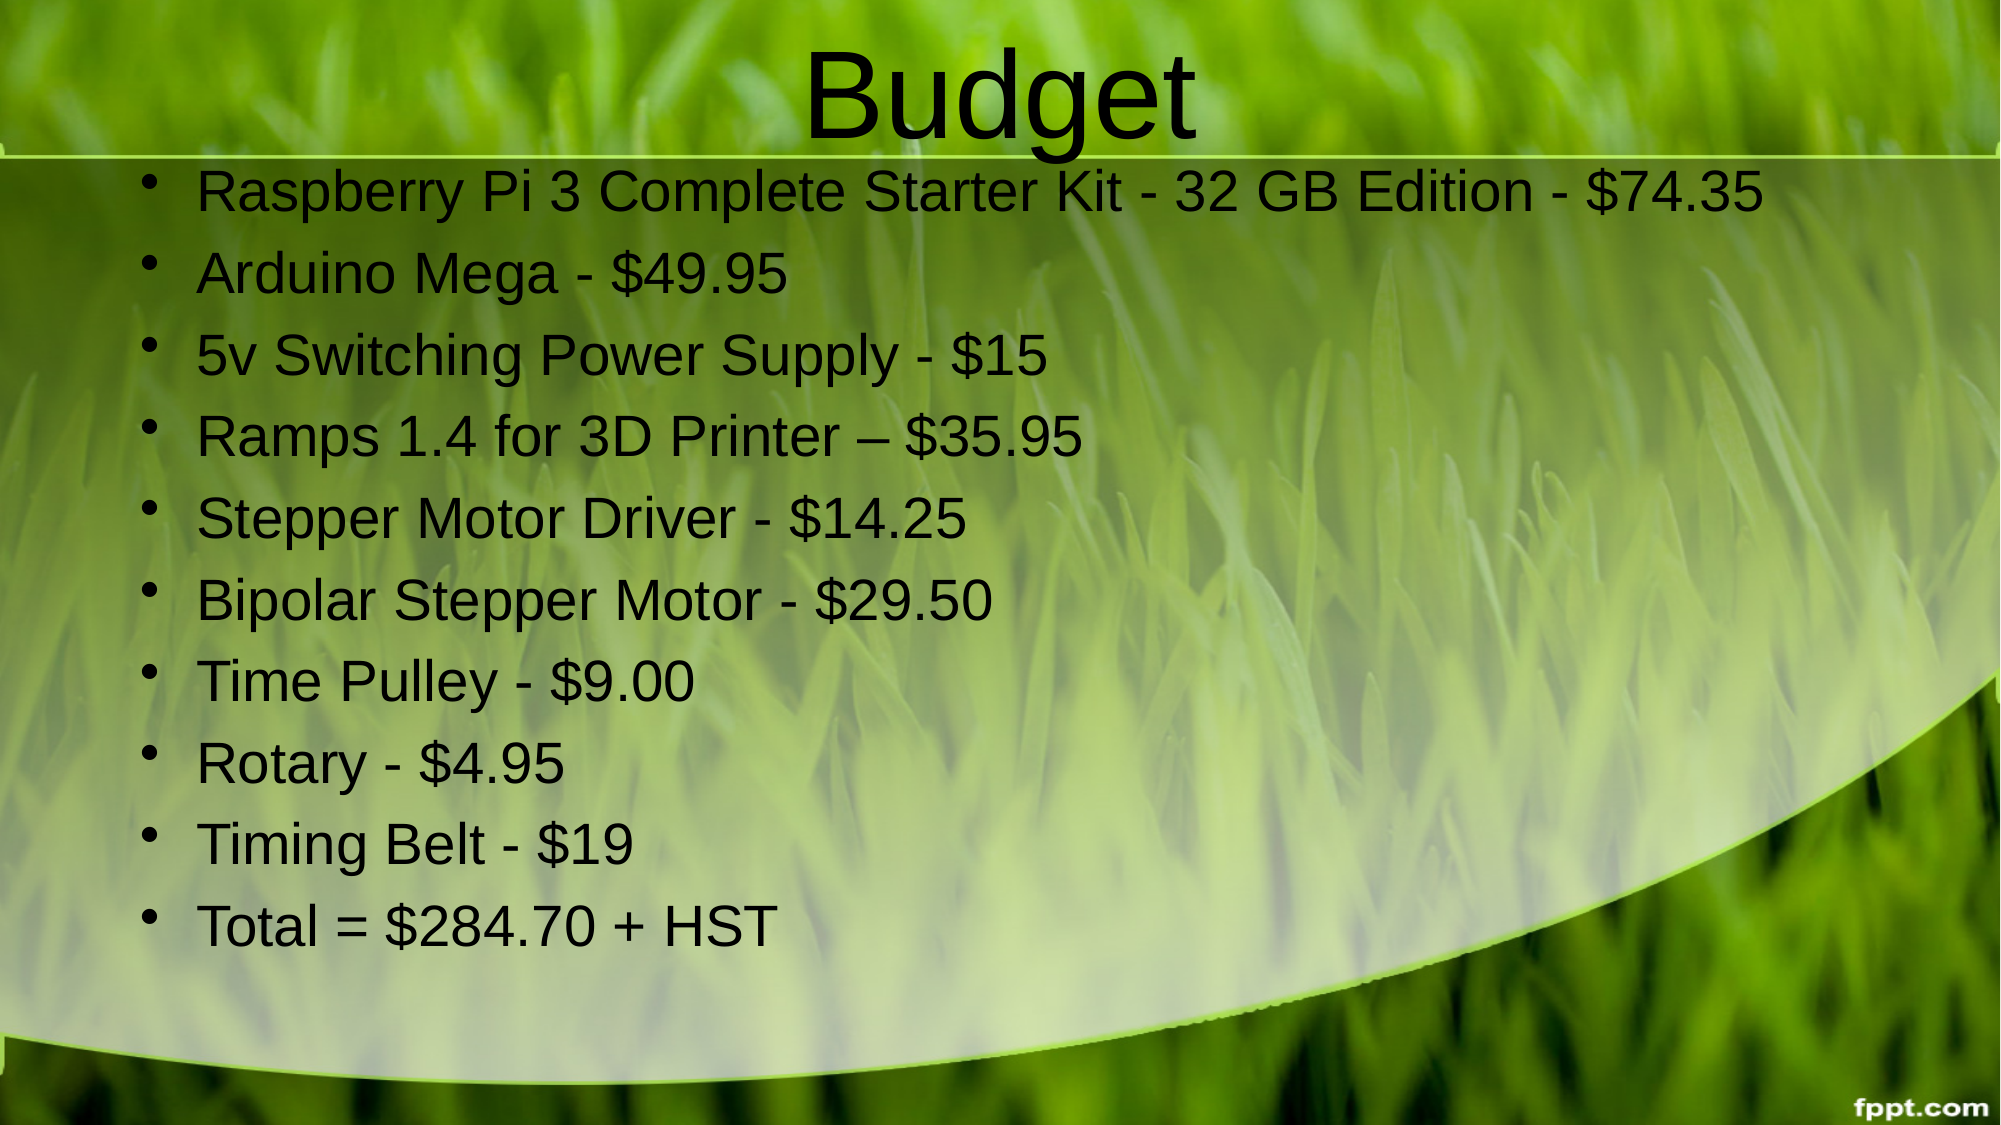

# Budget
Raspberry Pi 3 Complete Starter Kit - 32 GB Edition - $74.35
Arduino Mega - $49.95
5v Switching Power Supply - $15
Ramps 1.4 for 3D Printer – $35.95
Stepper Motor Driver - $14.25
Bipolar Stepper Motor - $29.50
Time Pulley - $9.00
Rotary - $4.95
Timing Belt - $19
Total = $284.70 + HST